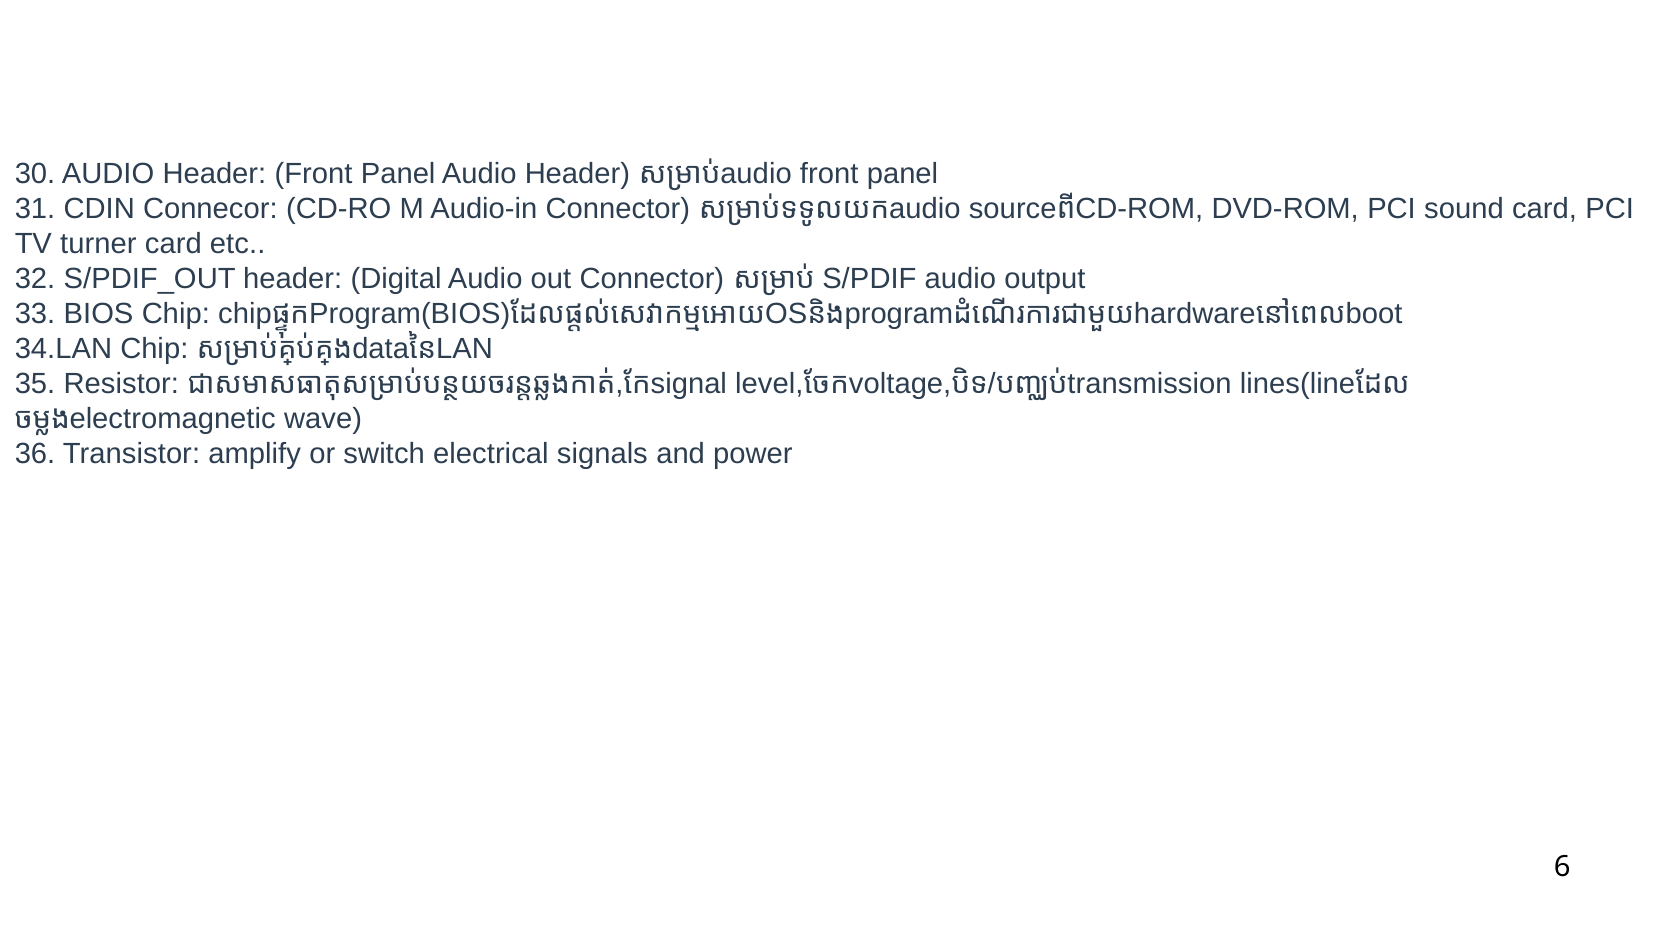

30. AUDIO Header: (Front Panel Audio Header) សម្រាប់audio front panel
31. CDIN Connecor: (CD-RO M Audio-in Connector) សម្រាប់ទទូលយកaudio sourceពីCD-ROM, DVD-ROM, PCI sound card, PCI TV turner card etc..
32. S/PDIF_OUT header: (Digital Audio out Connector) សម្រាប់​ S​/PDIF audio output
33. BIOS Chip: chipផ្ទុកProgram(BIOS)ដែលផ្តល់សេវាកម្មអោយOSនិងprogramដំណើរការជាមួយhardwareនៅពេលboot
34.LAN Chip: សម្រាប់គ្រប់គ្រងdataនៃLAN
35. Resistor: ជាសមាសធាតុសម្រាប់បន្ថយចរន្តឆ្លងកាត់,កែsignal level,ចែកvoltage,បិទ/បញ្ឈប់transmission lines(lineដែលចម្លងelectromagnetic wave)
36. Transistor: amplify or switch electrical signals and power
6